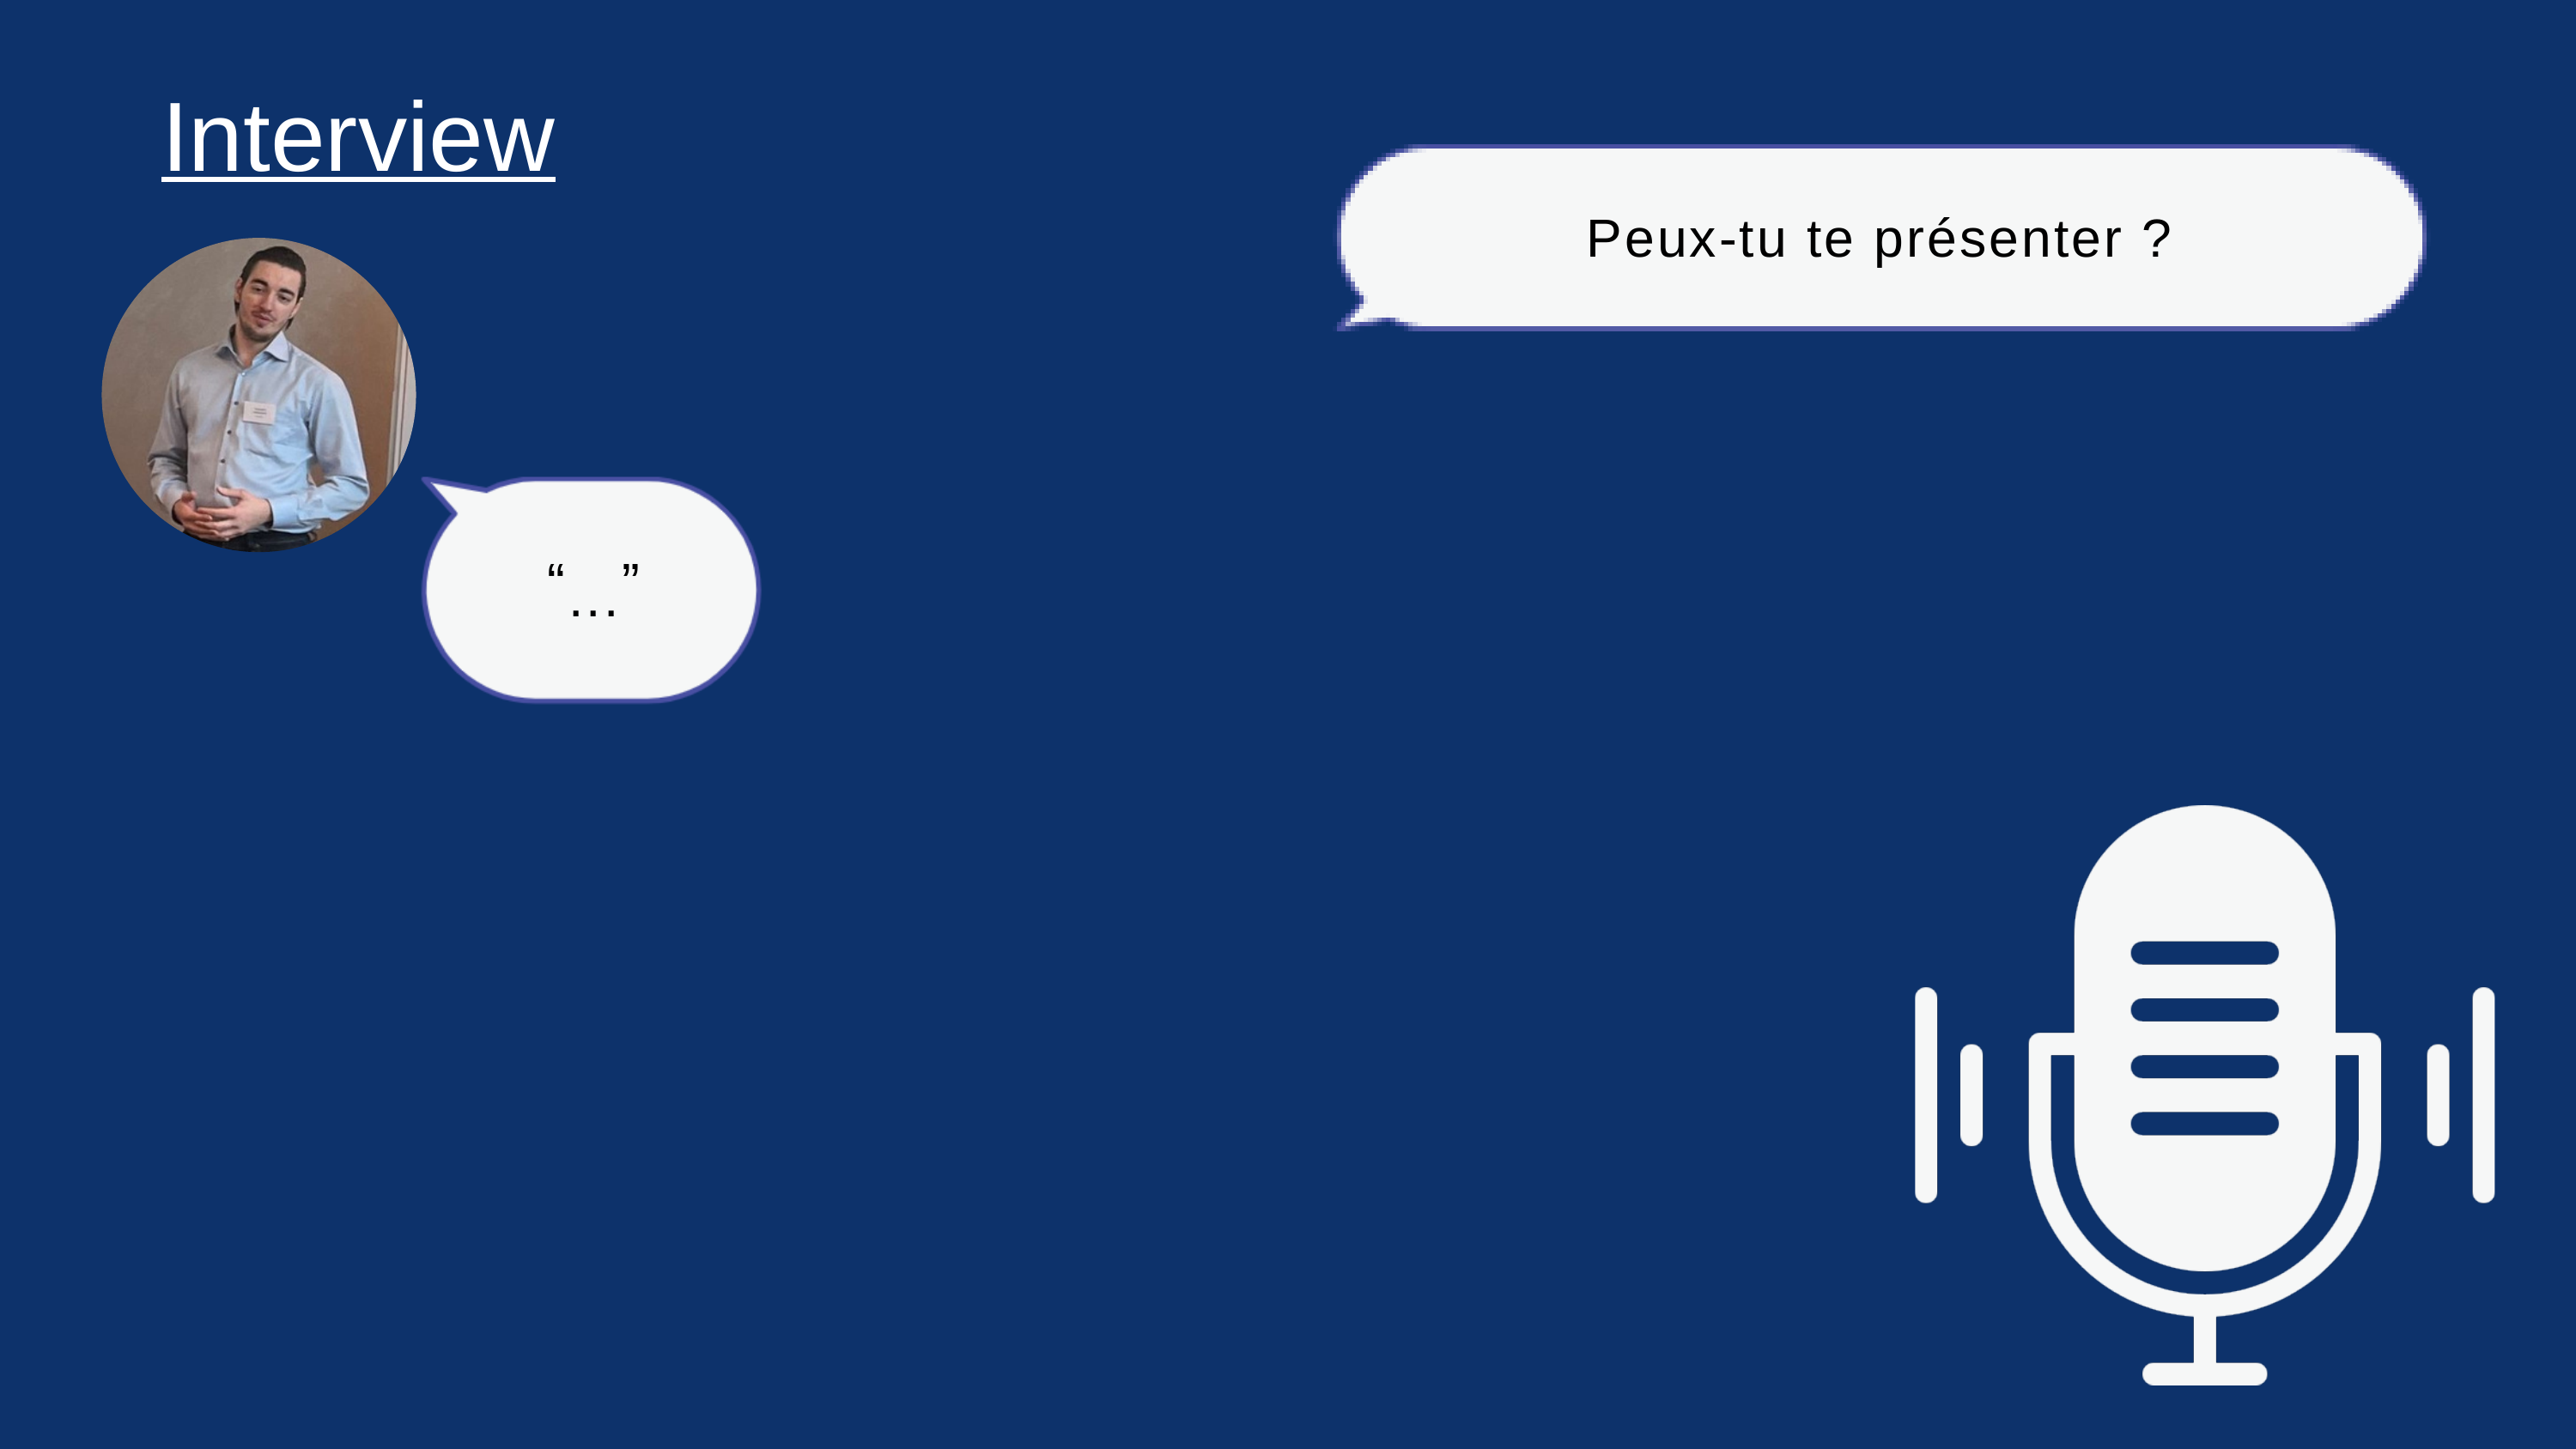

Interview

Peux-tu te présenter ?

“  ”
...